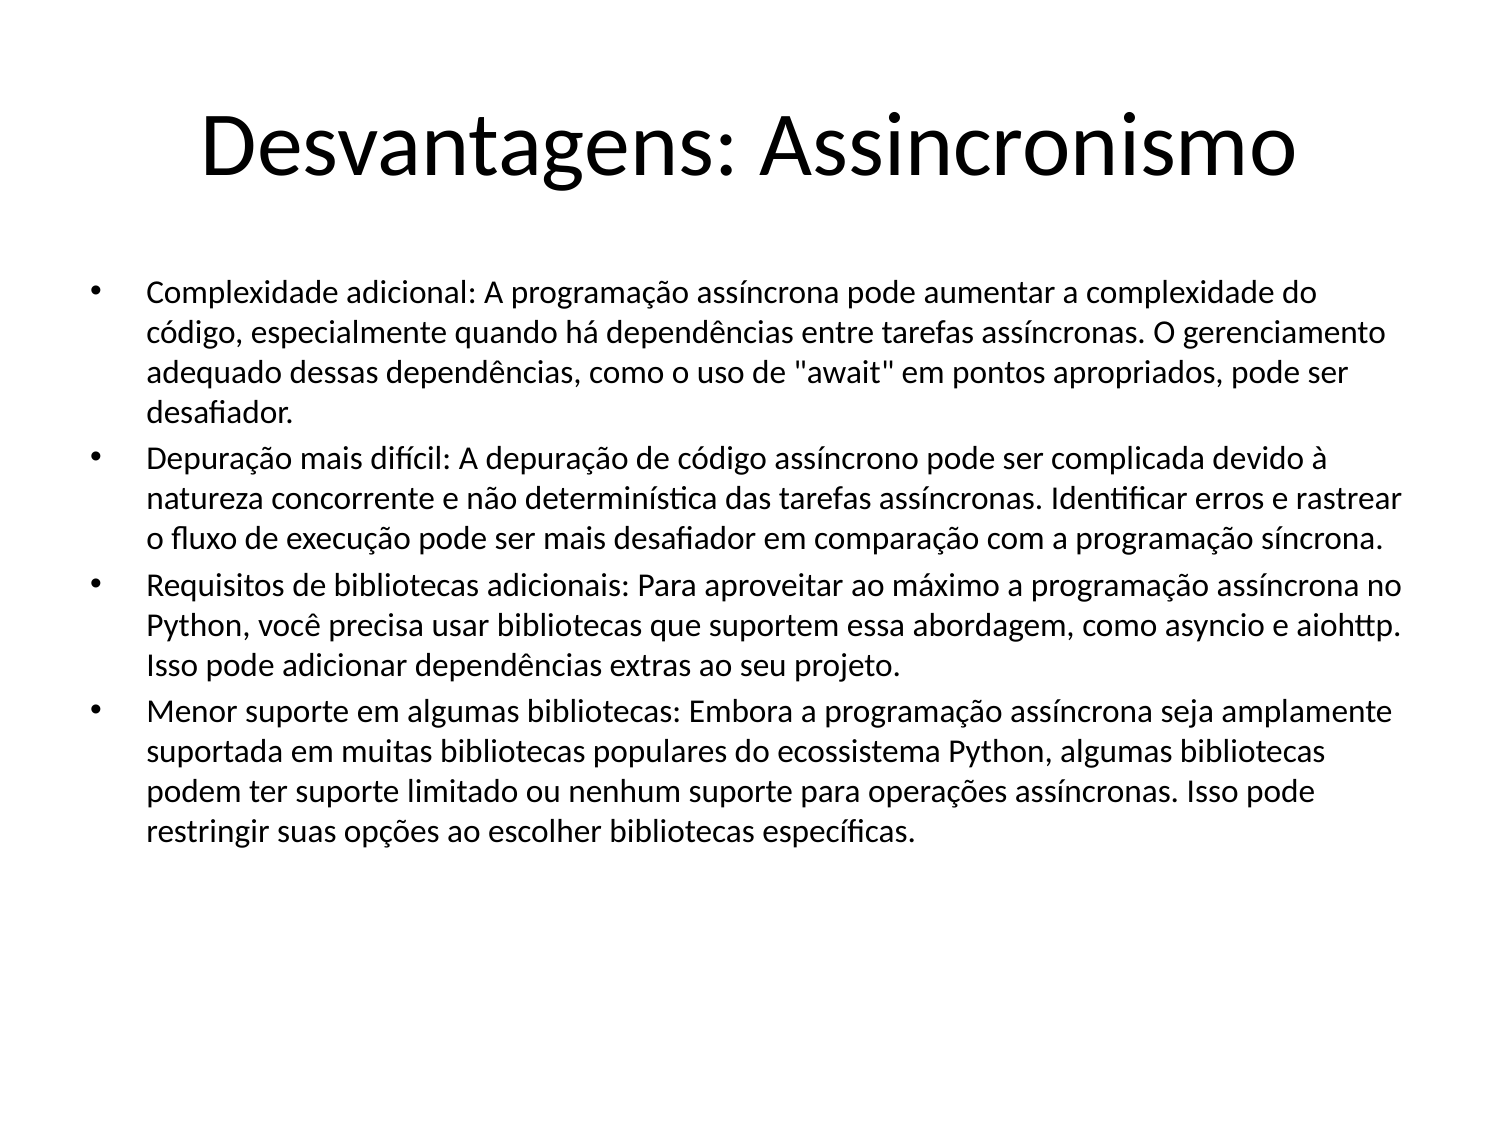

# Desvantagens: Assincronismo
Complexidade adicional: A programação assíncrona pode aumentar a complexidade do código, especialmente quando há dependências entre tarefas assíncronas. O gerenciamento adequado dessas dependências, como o uso de "await" em pontos apropriados, pode ser desafiador.
Depuração mais difícil: A depuração de código assíncrono pode ser complicada devido à natureza concorrente e não determinística das tarefas assíncronas. Identificar erros e rastrear o fluxo de execução pode ser mais desafiador em comparação com a programação síncrona.
Requisitos de bibliotecas adicionais: Para aproveitar ao máximo a programação assíncrona no Python, você precisa usar bibliotecas que suportem essa abordagem, como asyncio e aiohttp. Isso pode adicionar dependências extras ao seu projeto.
Menor suporte em algumas bibliotecas: Embora a programação assíncrona seja amplamente suportada em muitas bibliotecas populares do ecossistema Python, algumas bibliotecas podem ter suporte limitado ou nenhum suporte para operações assíncronas. Isso pode restringir suas opções ao escolher bibliotecas específicas.